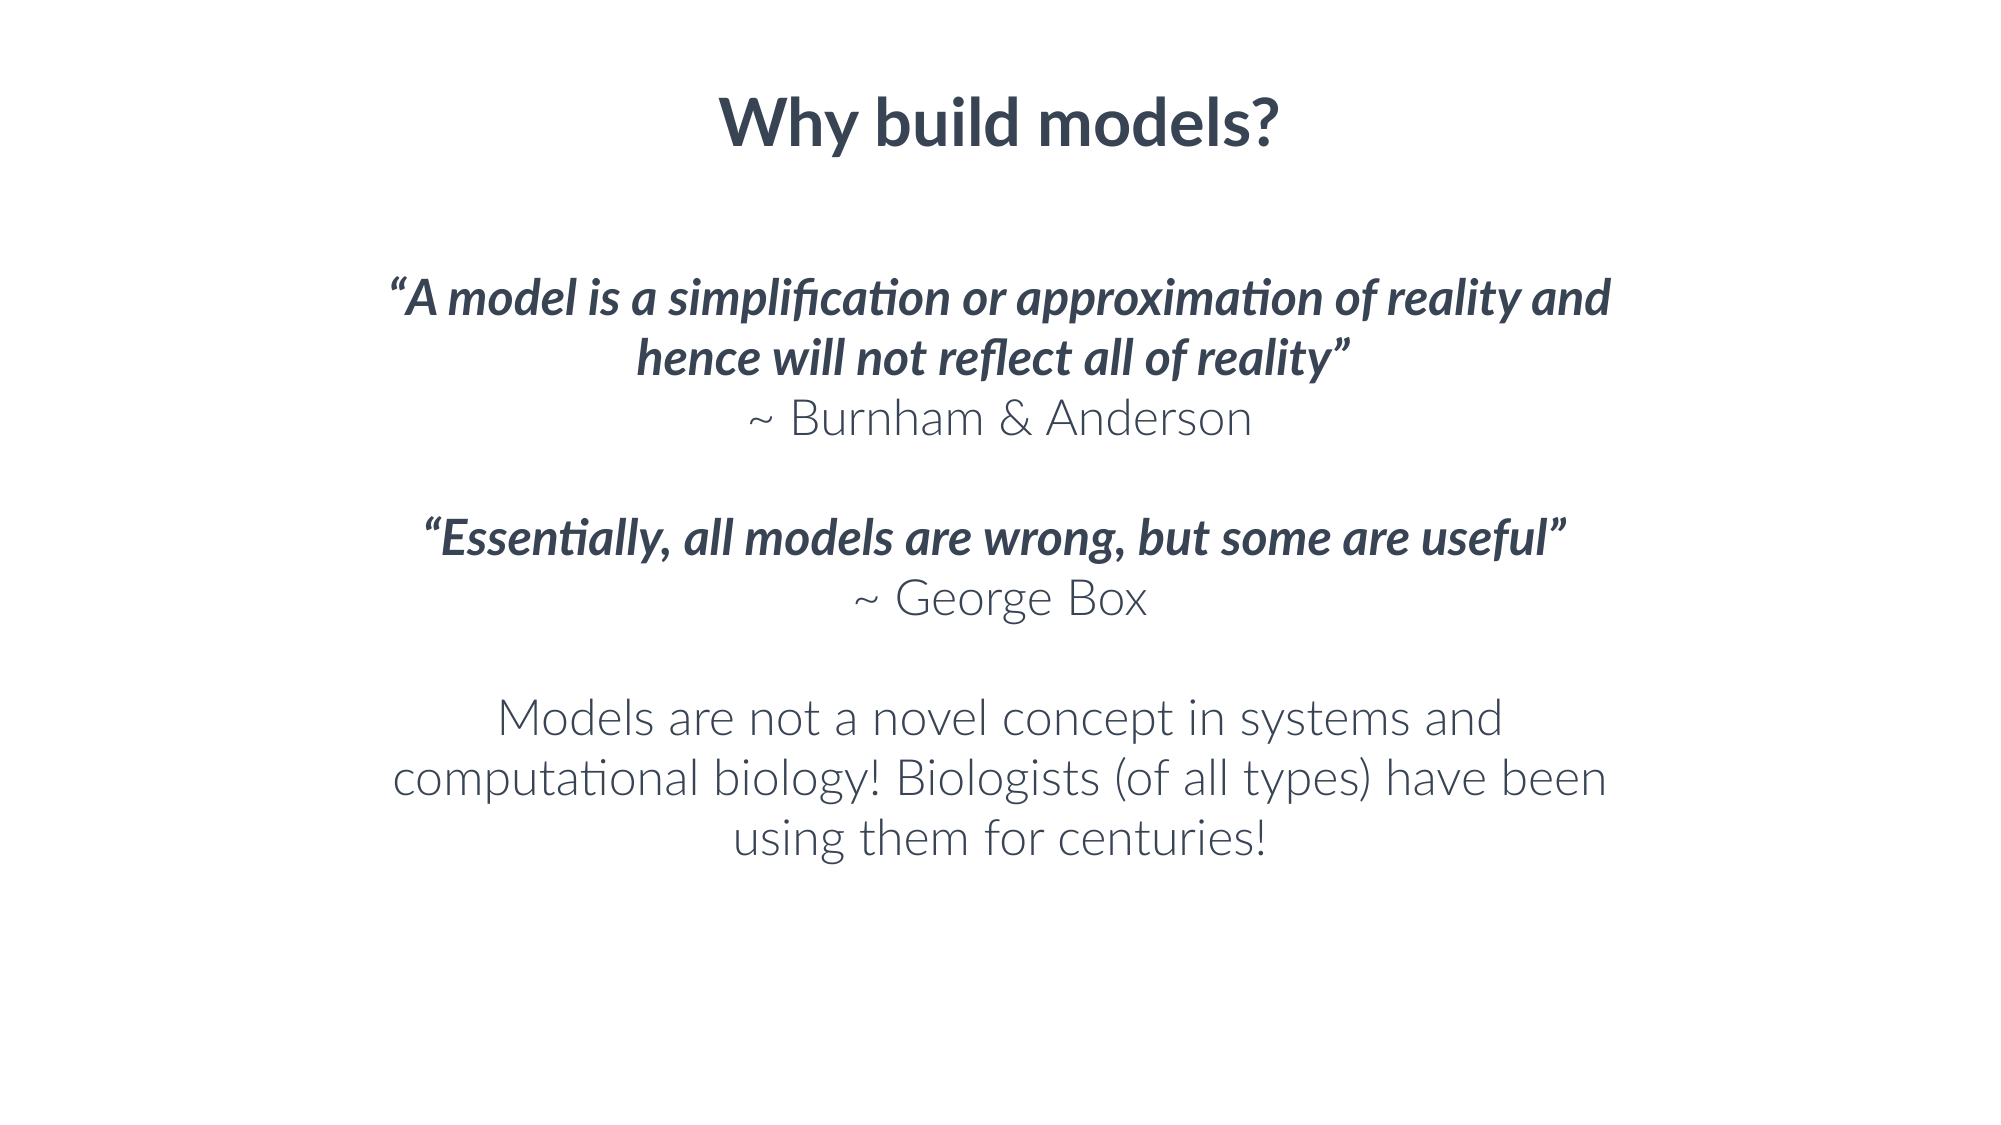

Why build models?
“A model is a simplification or approximation of reality and hence will not reflect all of reality”
~ Burnham & Anderson

“Essentially, all models are wrong, but some are useful”
~ George Box

Models are not a novel concept in systems and computational biology! Biologists (of all types) have been using them for centuries!